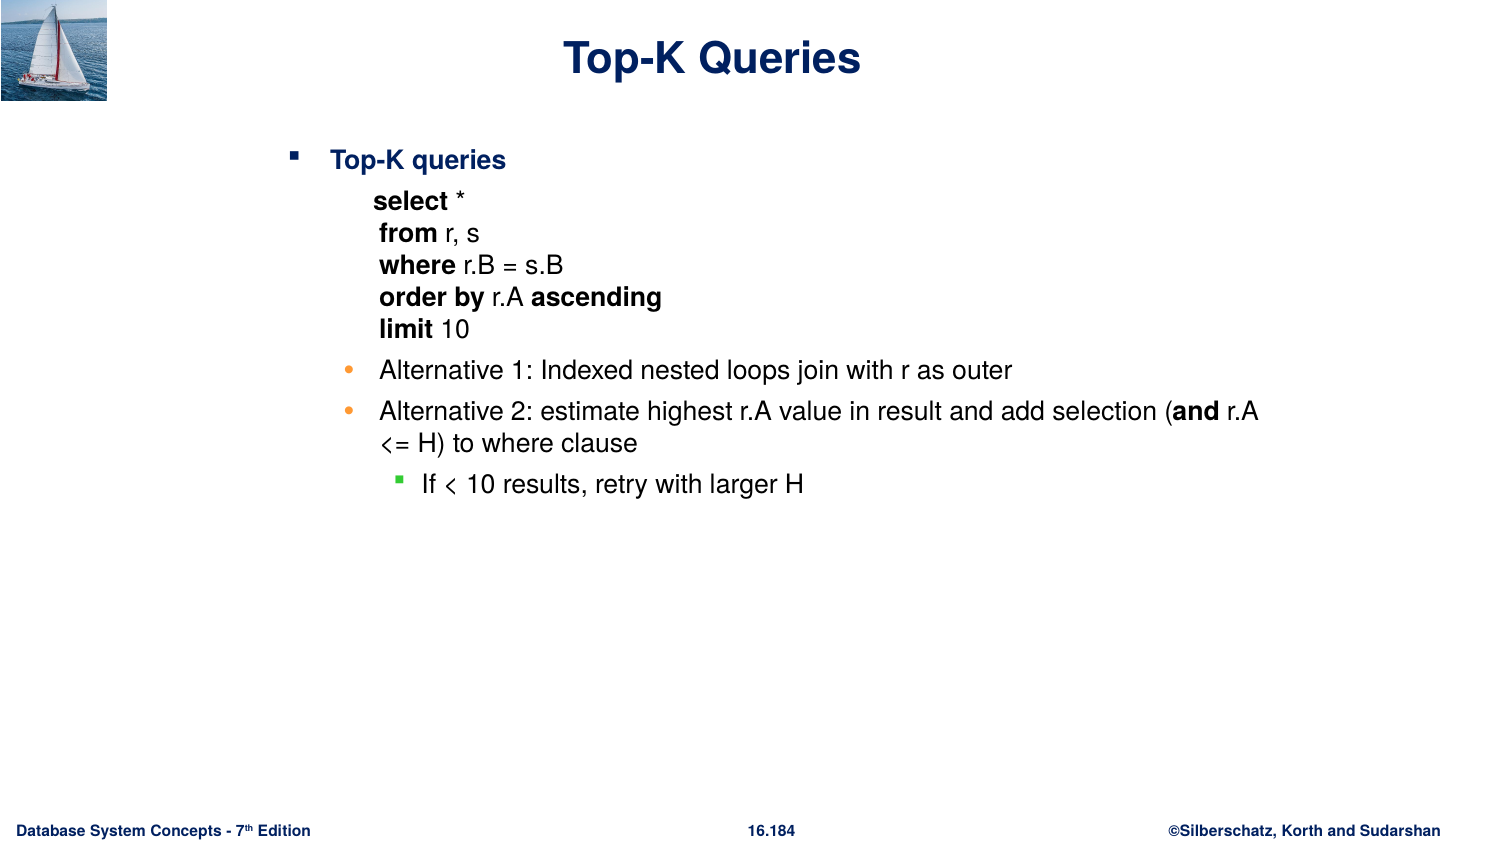

# Top-K Queries
Top-K queries
    select *
from r, s
where r.B = s.B
order by r.A ascending
limit 10
Alternative 1: Indexed nested loops join with r as outer
Alternative 2: estimate highest r.A value in result and add selection (and r.A <= H) to where clause
If < 10 results, retry with larger H